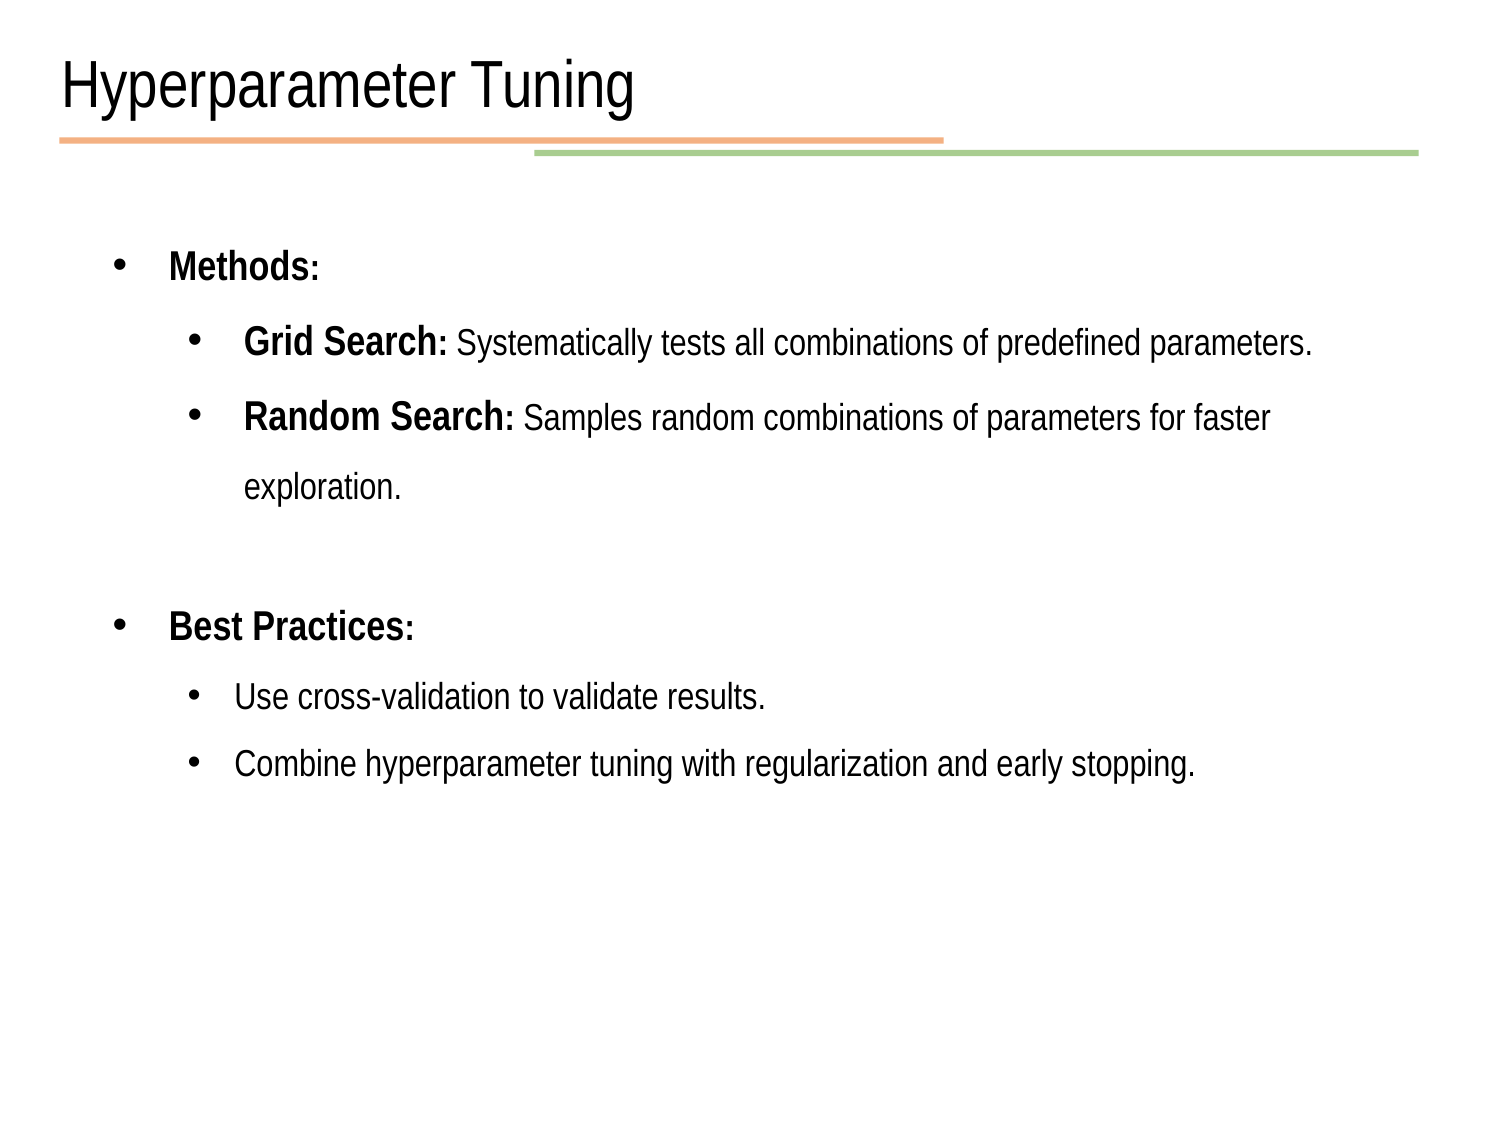

Hyperparameter Tuning
Methods:
Grid Search: Systematically tests all combinations of predefined parameters.
Random Search: Samples random combinations of parameters for faster exploration.

Best Practices:
Use cross-validation to validate results.
Combine hyperparameter tuning with regularization and early stopping.